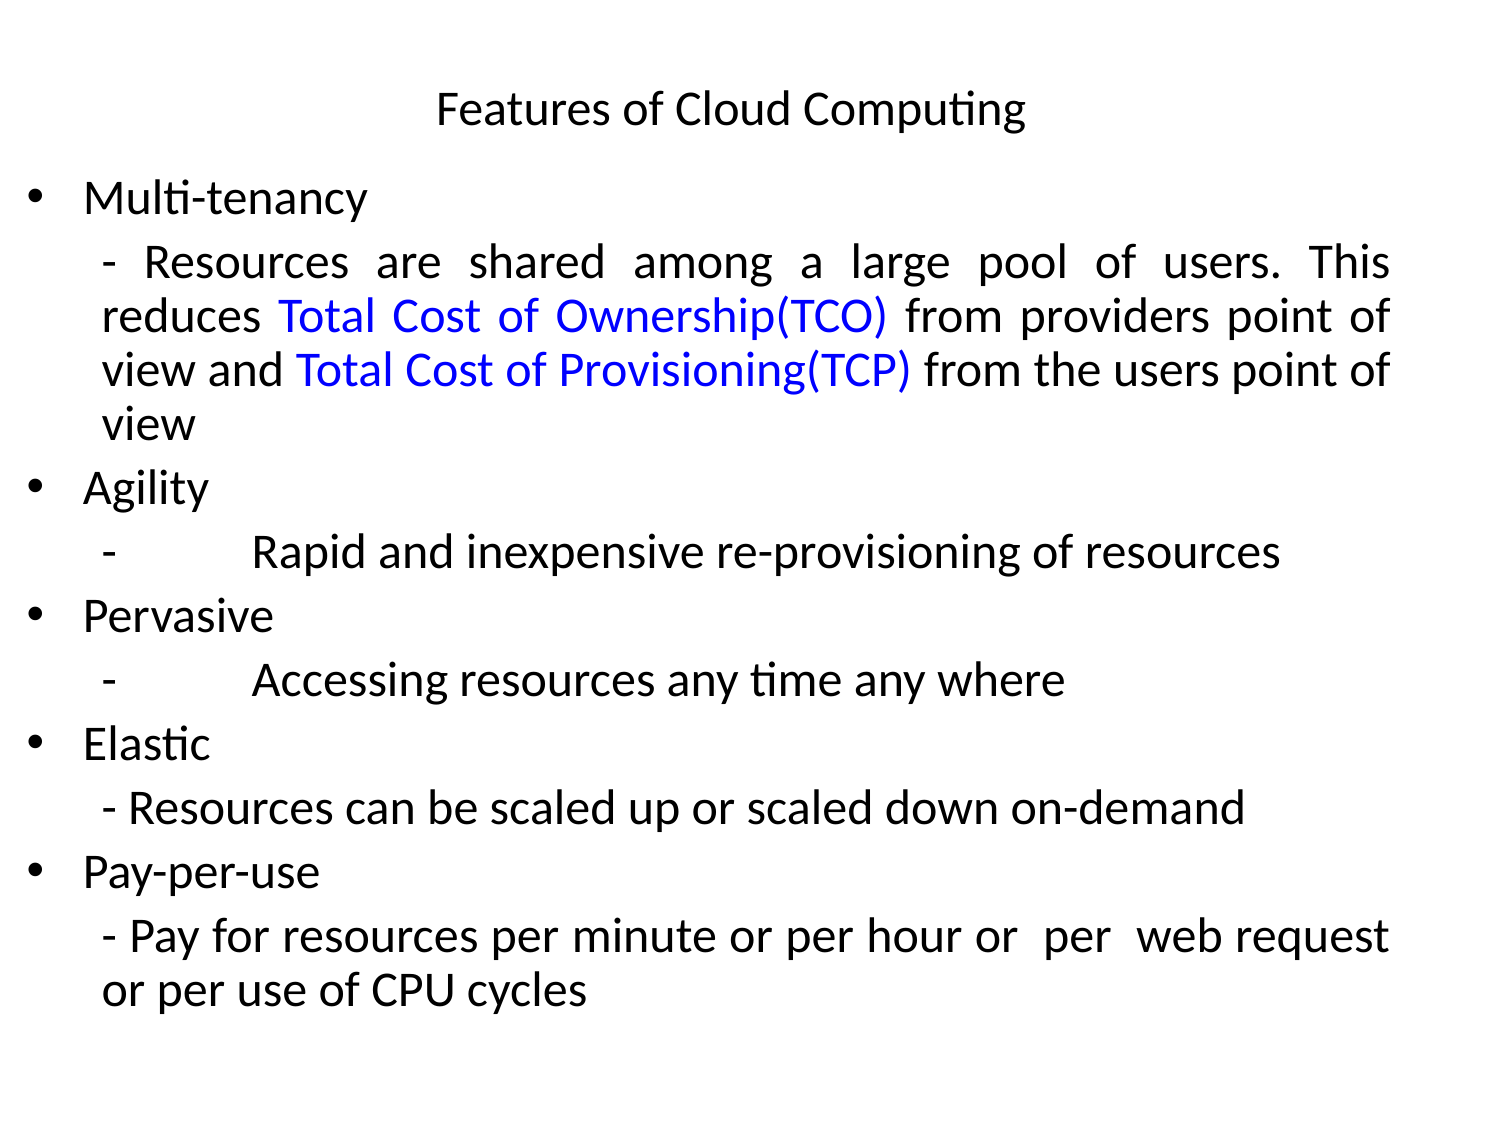

# Features of Cloud Computing
Multi-tenancy
- Resources are shared among a large pool of users. This reduces Total Cost of Ownership(TCO) from providers point of view and Total Cost of Provisioning(TCP) from the users point of view
Agility
-	Rapid and inexpensive re-provisioning of resources
Pervasive
-	Accessing resources any time any where
Elastic
- Resources can be scaled up or scaled down on-demand
Pay-per-use
- Pay for resources per minute or per hour or  per  web request or per use of CPU cycles